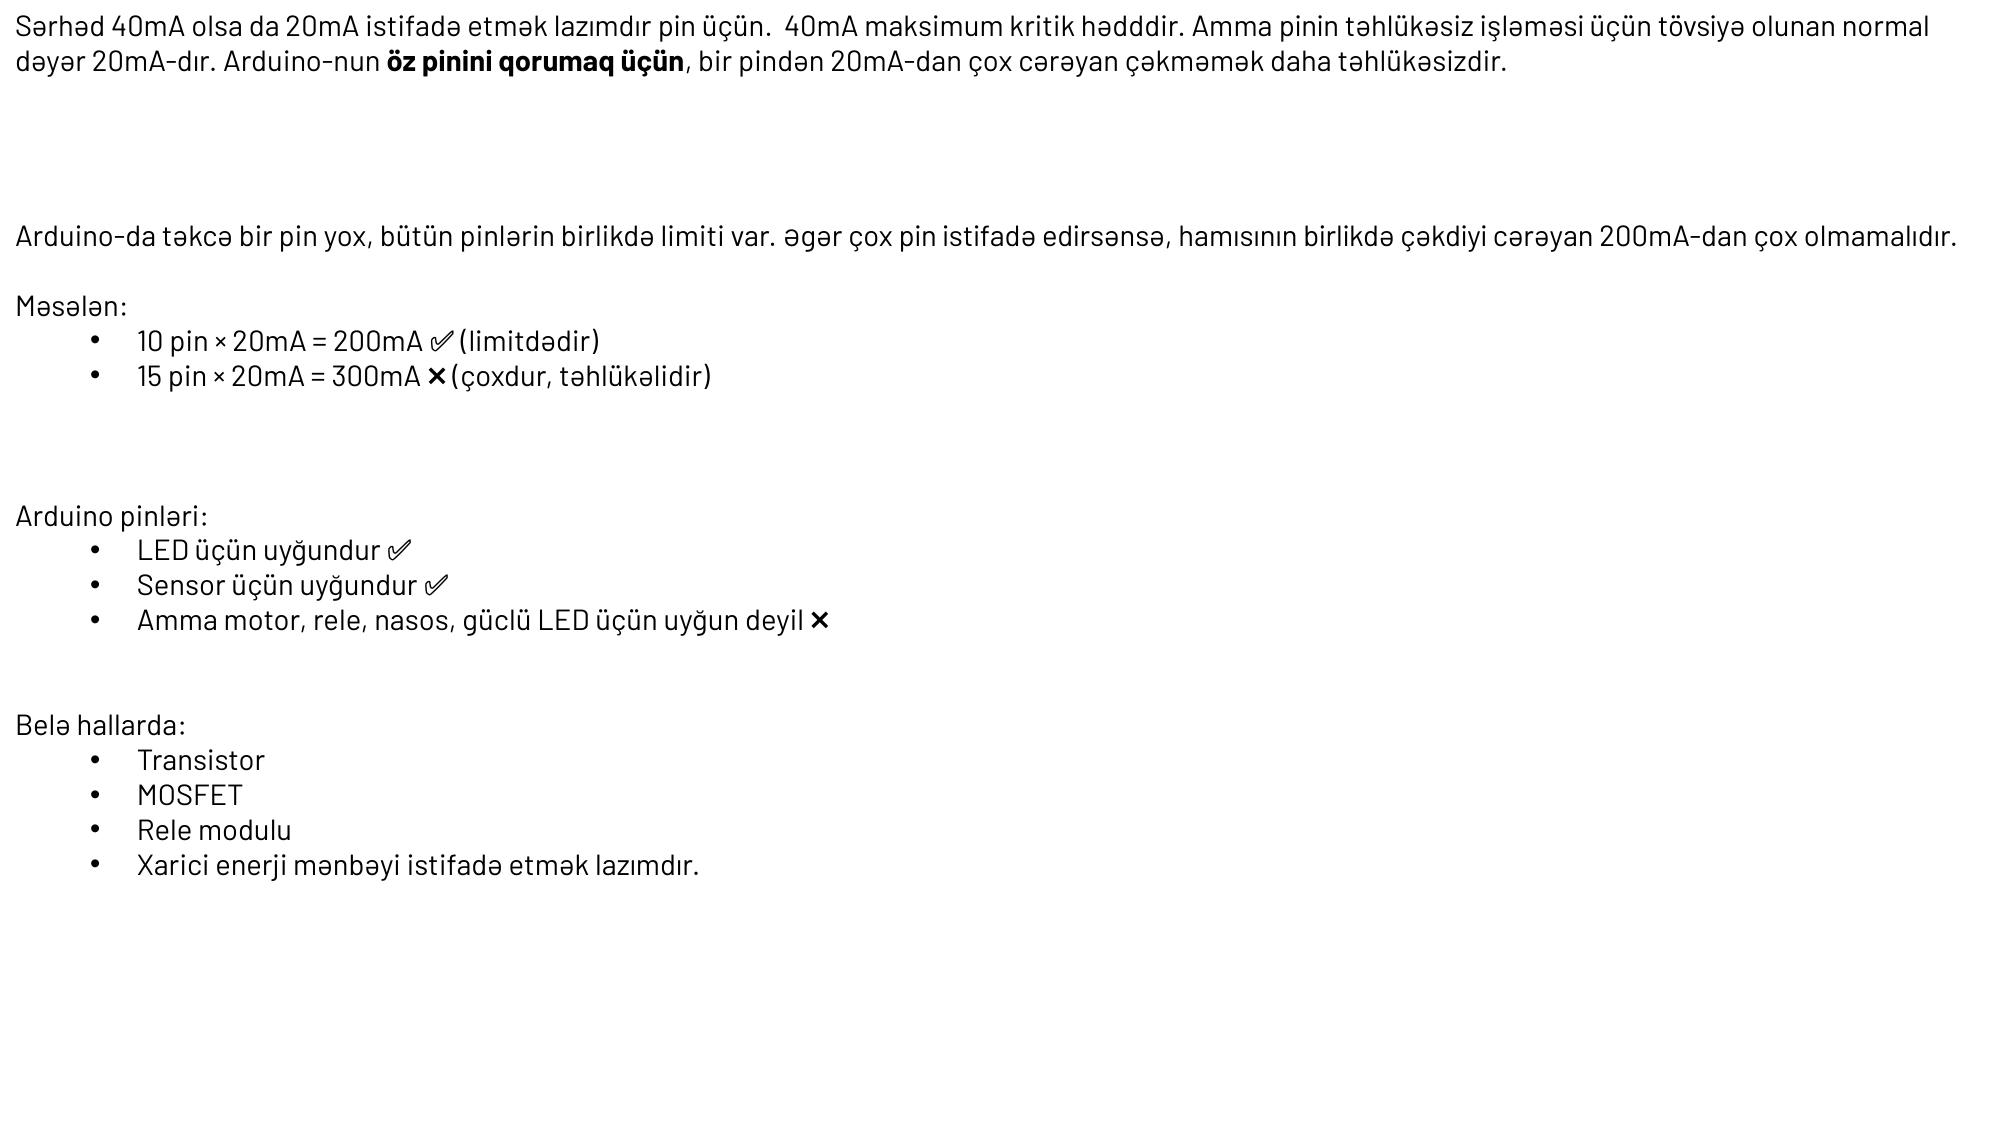

Sərhəd 40mA olsa da 20mA istifadə etmək lazımdır pin üçün.  40mA maksimum kritik hədddir. Amma pinin təhlükəsiz işləməsi üçün tövsiyə olunan normal dəyər 20mA-dır. Arduino-nun öz pinini qorumaq üçün, bir pindən 20mA-dan çox cərəyan çəkməmək daha təhlükəsizdir.

Arduino-da təkcə bir pin yox, bütün pinlərin birlikdə limiti var. Əgər çox pin istifadə edirsənsə, hamısının birlikdə çəkdiyi cərəyan 200mA-dan çox olmamalıdır.

Məsələn:
10 pin × 20mA = 200mA ✅ (limitdədir)
15 pin × 20mA = 300mA ❌ (çoxdur, təhlükəlidir)

Arduino pinləri:
LED üçün uyğundur ✅
Sensor üçün uyğundur ✅
Amma motor, rele, nasos, güclü LED üçün uyğun deyil ❌

Belə hallarda:
Transistor
MOSFET
Rele modulu
Xarici enerji mənbəyi istifadə etmək lazımdır.